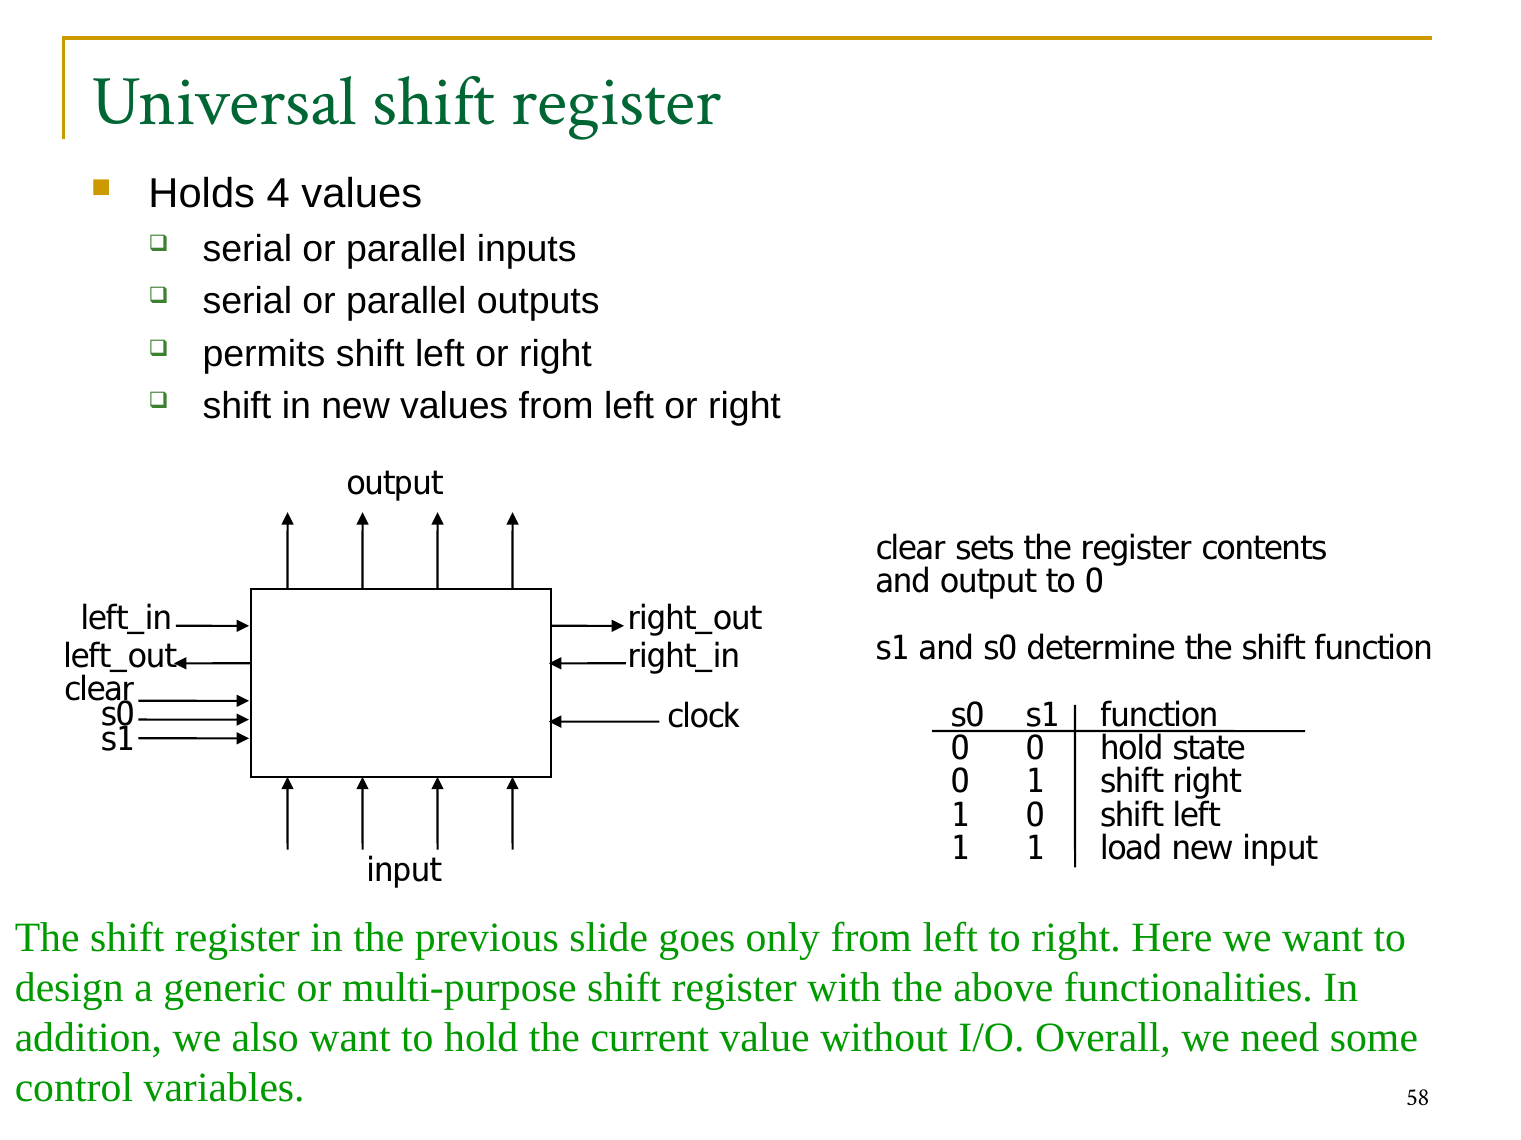

# Universal shift register
Holds 4 values
serial or parallel inputs
serial or parallel outputs
permits shift left or right
shift in new values from left or right
output

left_in
right_out

left_out
right_in

clear
s0

clock

s1

input
clear sets the register contents
and output to 0
s1 and s0 determine the shift function
	s0	s1	function
	0	0	hold state
	0	1	shift right
	1	0	shift left
	1	1	load new input

The shift register in the previous slide goes only from left to right. Here we want to design a generic or multi-purpose shift register with the above functionalities. In addition, we also want to hold the current value without I/O. Overall, we need some control variables.
58